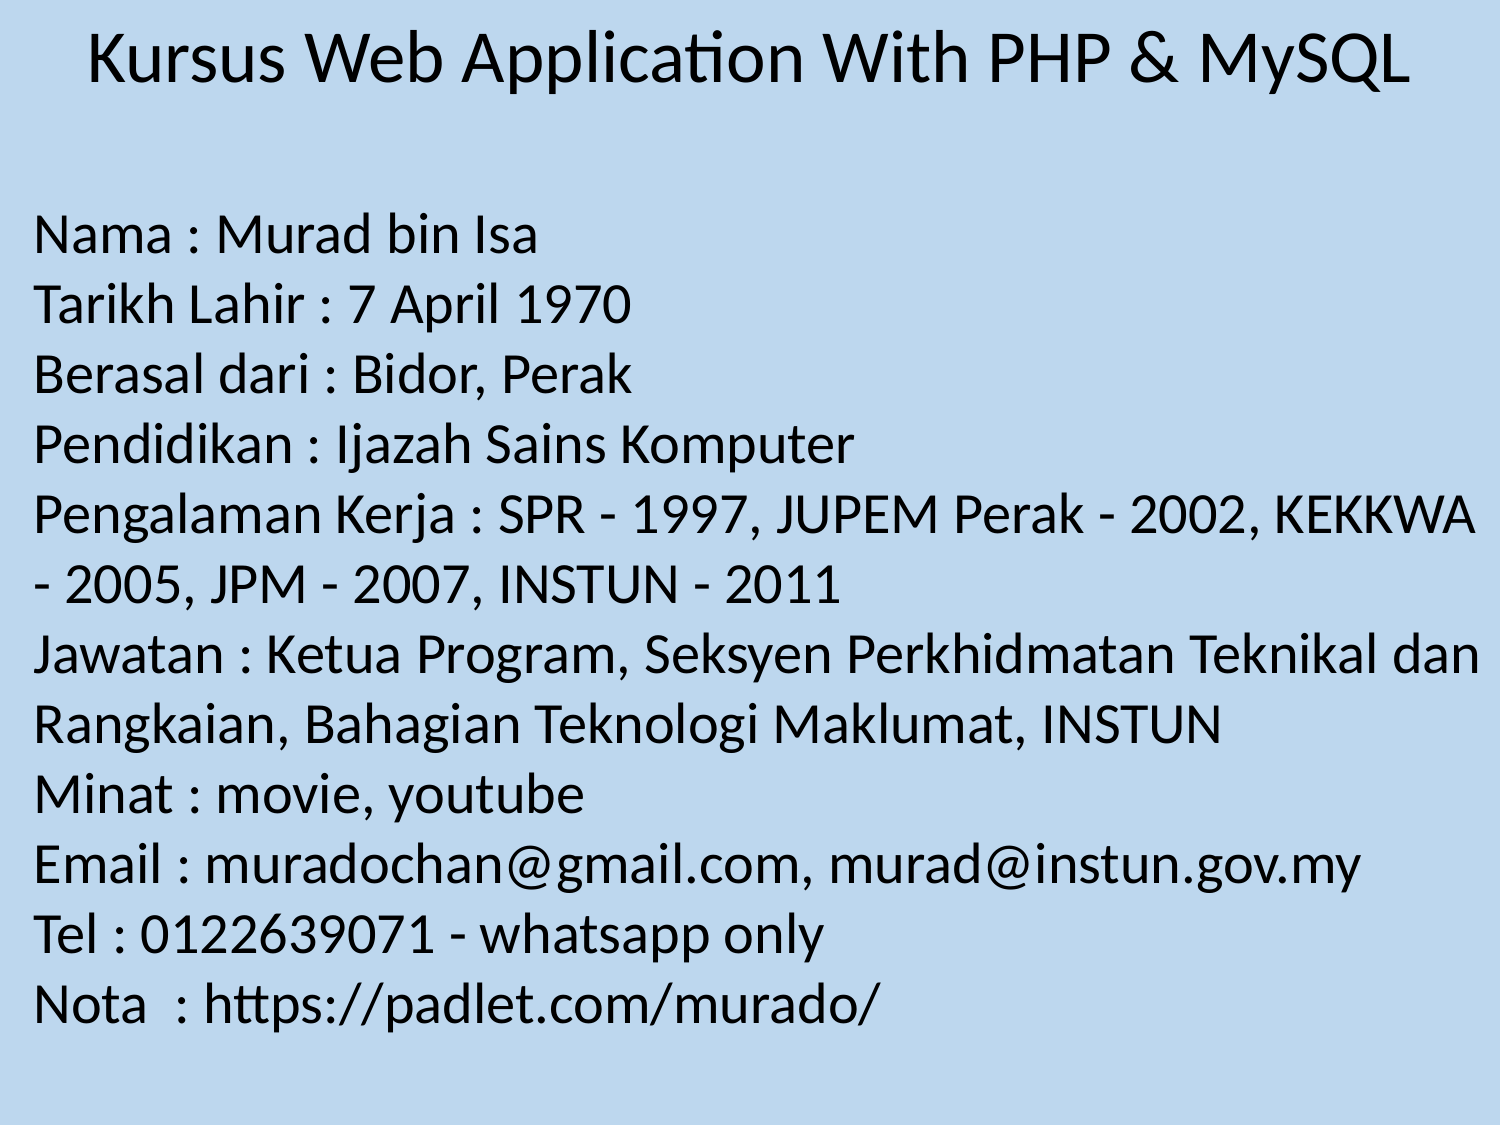

Kursus Web Application With PHP & MySQL
Nama : Murad bin Isa
Tarikh Lahir : 7 April 1970
Berasal dari : Bidor, Perak
Pendidikan : Ijazah Sains Komputer
Pengalaman Kerja : SPR - 1997, JUPEM Perak - 2002, KEKKWA - 2005, JPM - 2007, INSTUN - 2011
Jawatan : Ketua Program, Seksyen Perkhidmatan Teknikal dan Rangkaian, Bahagian Teknologi Maklumat, INSTUN
Minat : movie, youtube
Email : muradochan@gmail.com, murad@instun.gov.my
Tel : 0122639071 - whatsapp only
Nota  : https://padlet.com/murado/